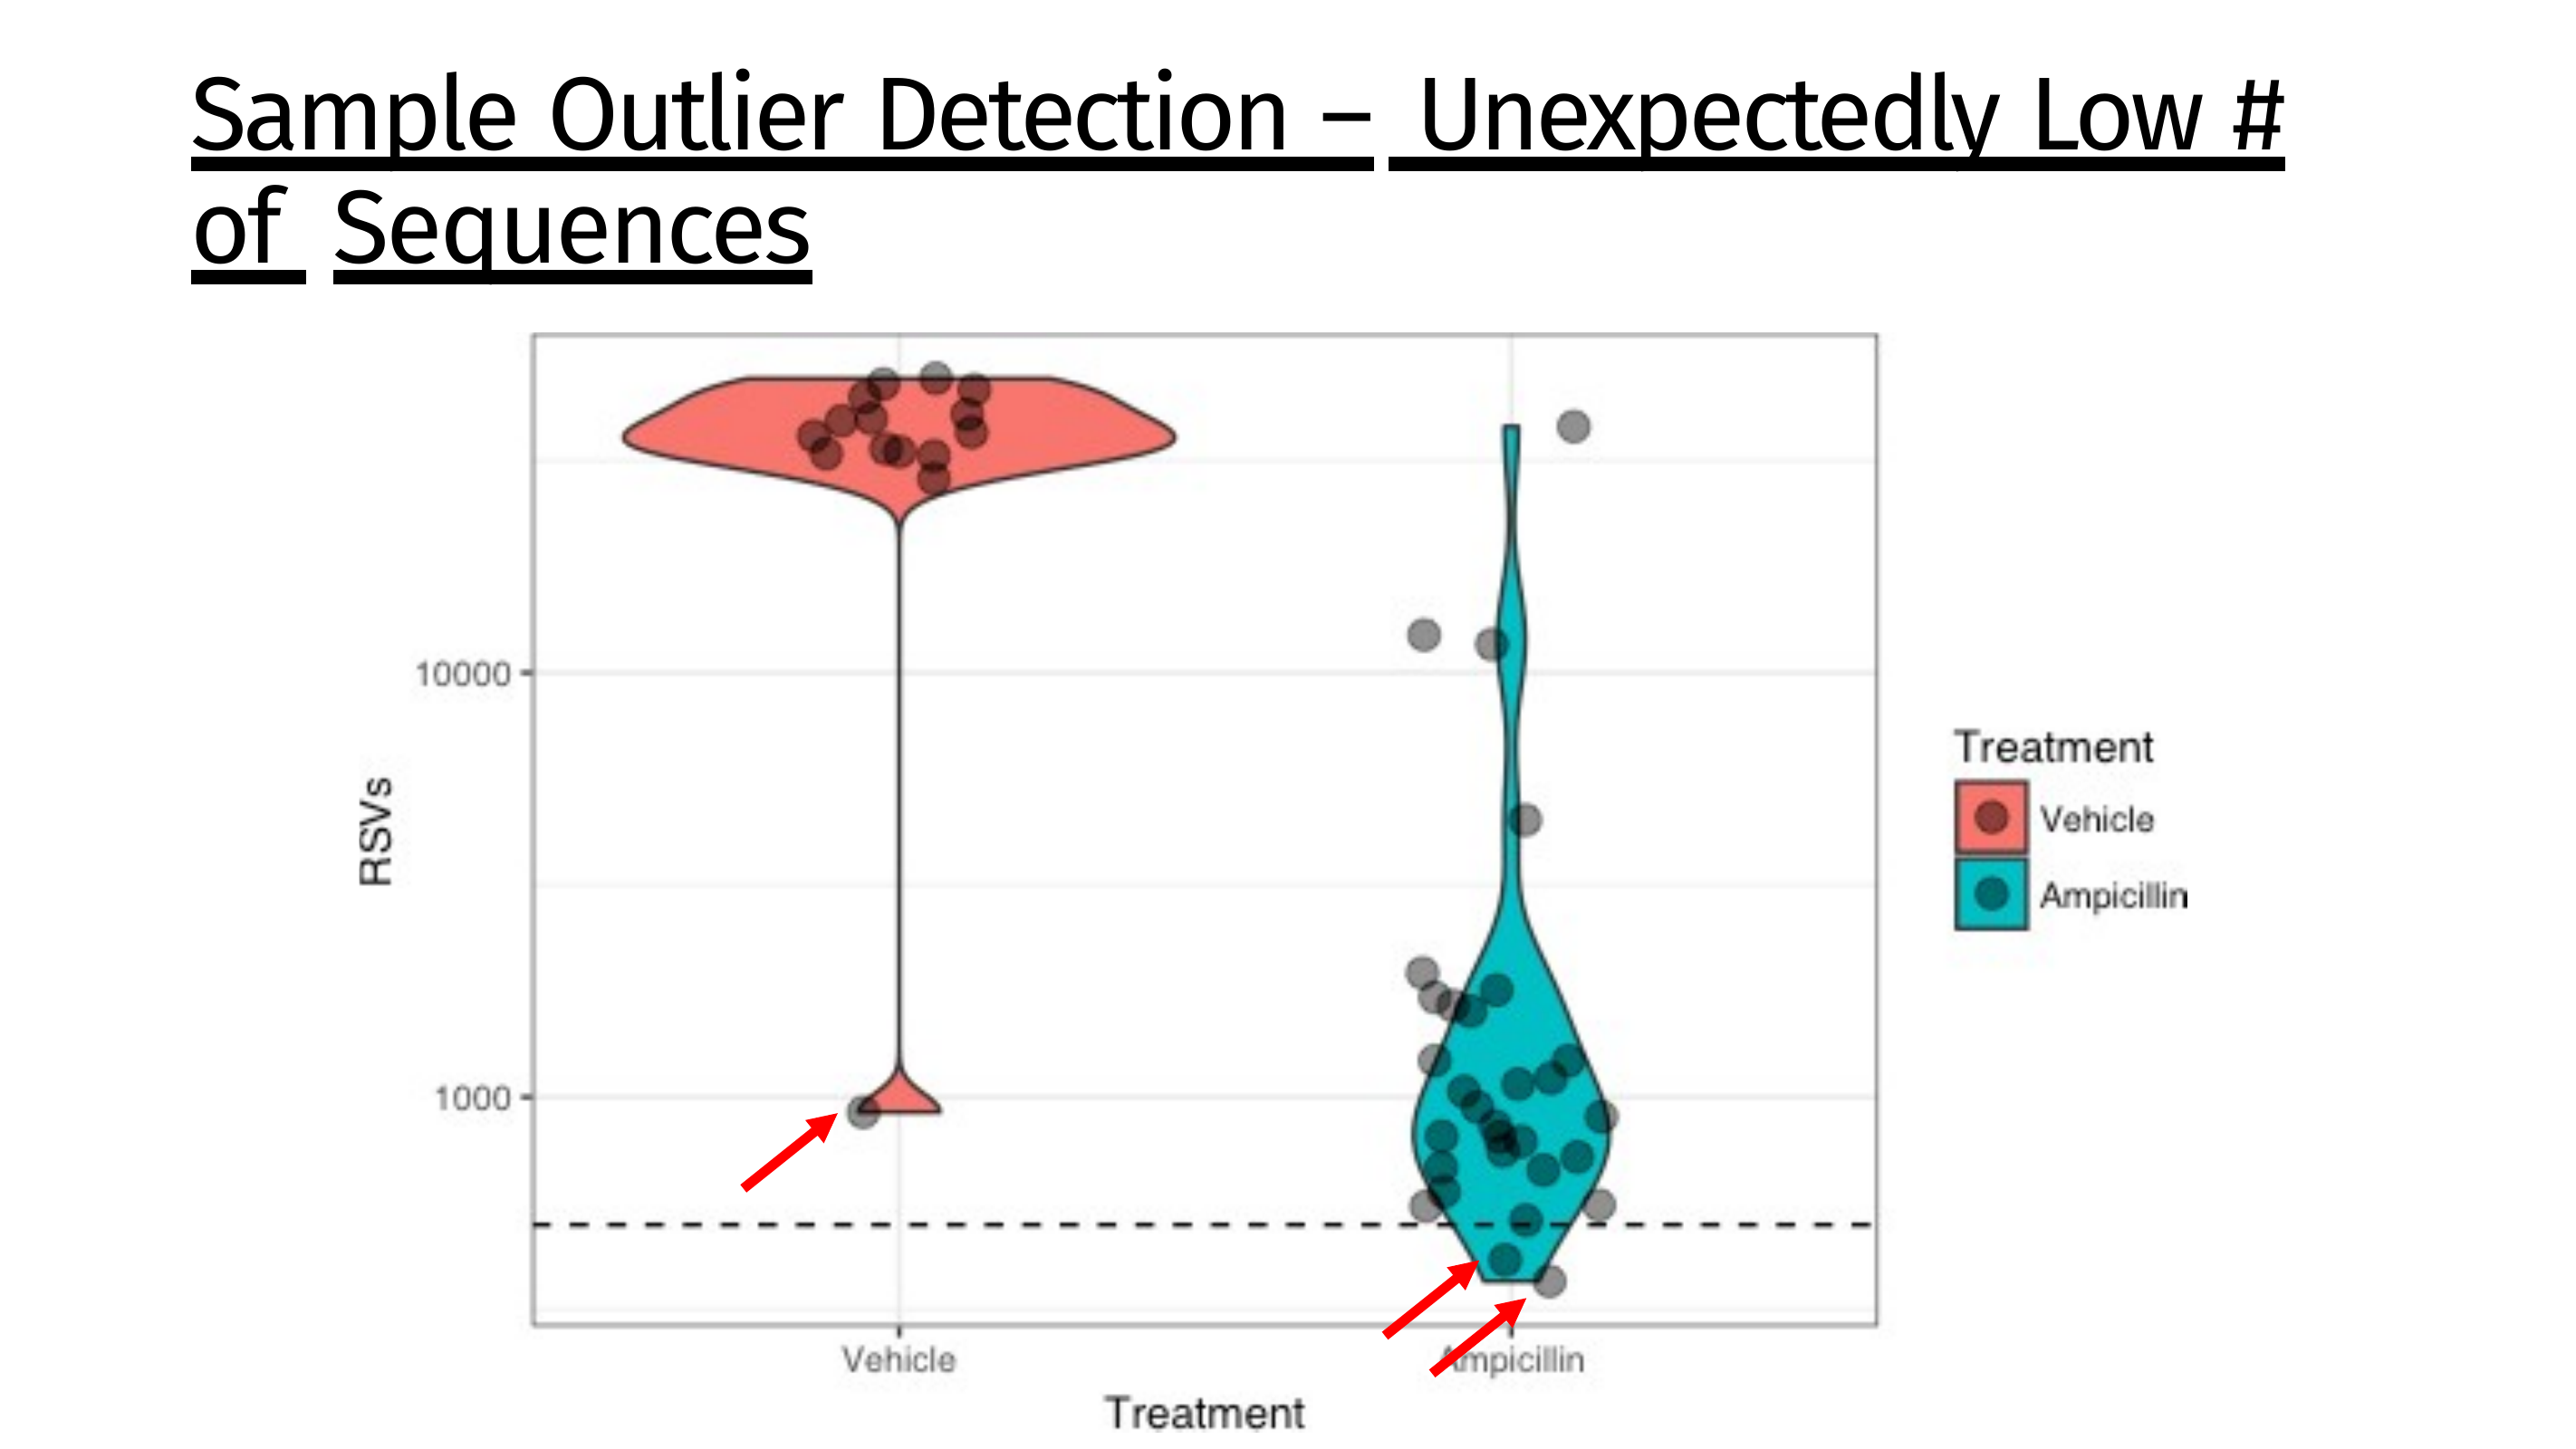

# Sample Outlier Detection – Unexpectedly Low # of  Sequences